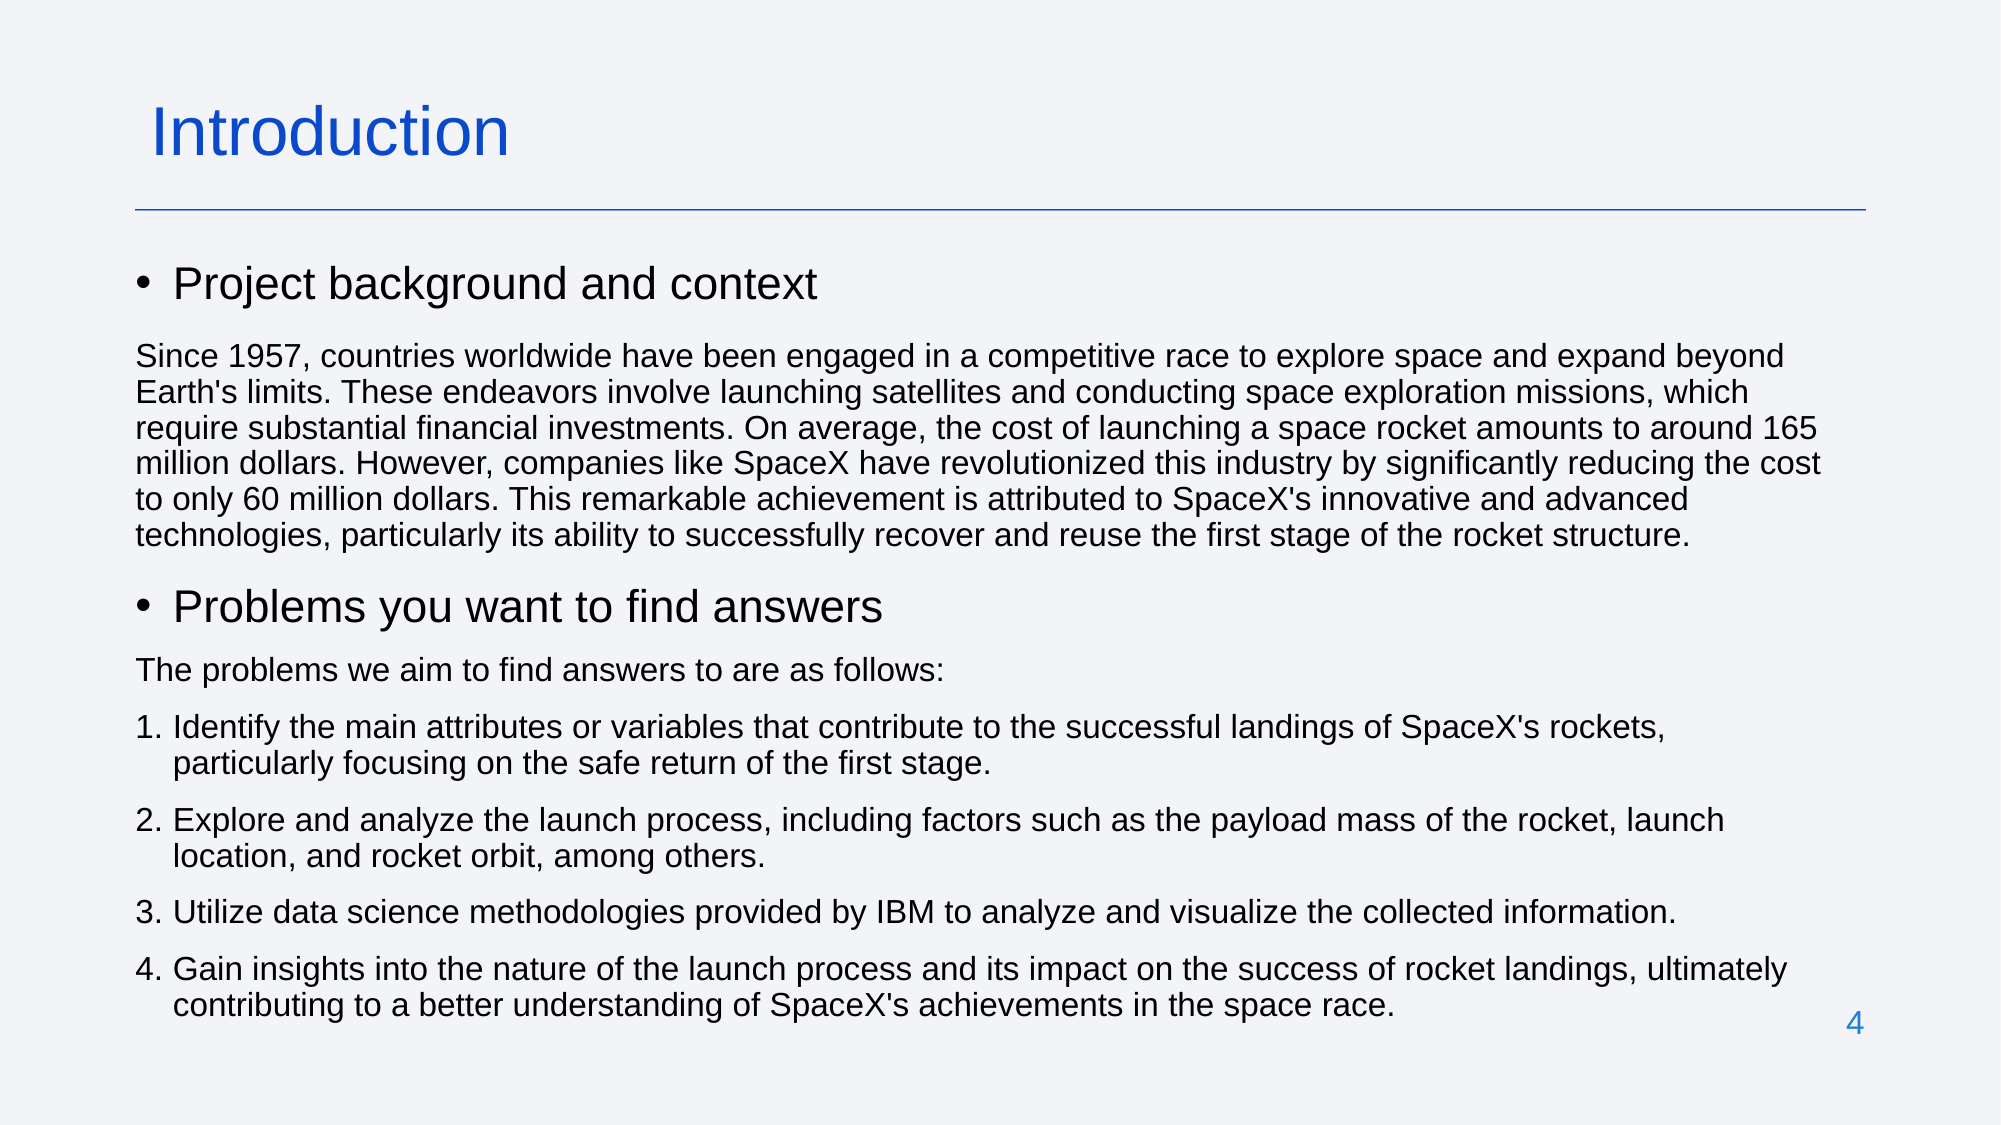

Introduction
Project background and context
Since 1957, countries worldwide have been engaged in a competitive race to explore space and expand beyond Earth's limits. These endeavors involve launching satellites and conducting space exploration missions, which require substantial financial investments. On average, the cost of launching a space rocket amounts to around 165 million dollars. However, companies like SpaceX have revolutionized this industry by significantly reducing the cost to only 60 million dollars. This remarkable achievement is attributed to SpaceX's innovative and advanced technologies, particularly its ability to successfully recover and reuse the first stage of the rocket structure.
Problems you want to find answers
The problems we aim to find answers to are as follows:
Identify the main attributes or variables that contribute to the successful landings of SpaceX's rockets, particularly focusing on the safe return of the first stage.
Explore and analyze the launch process, including factors such as the payload mass of the rocket, launch location, and rocket orbit, among others.
Utilize data science methodologies provided by IBM to analyze and visualize the collected information.
Gain insights into the nature of the launch process and its impact on the success of rocket landings, ultimately contributing to a better understanding of SpaceX's achievements in the space race.

4